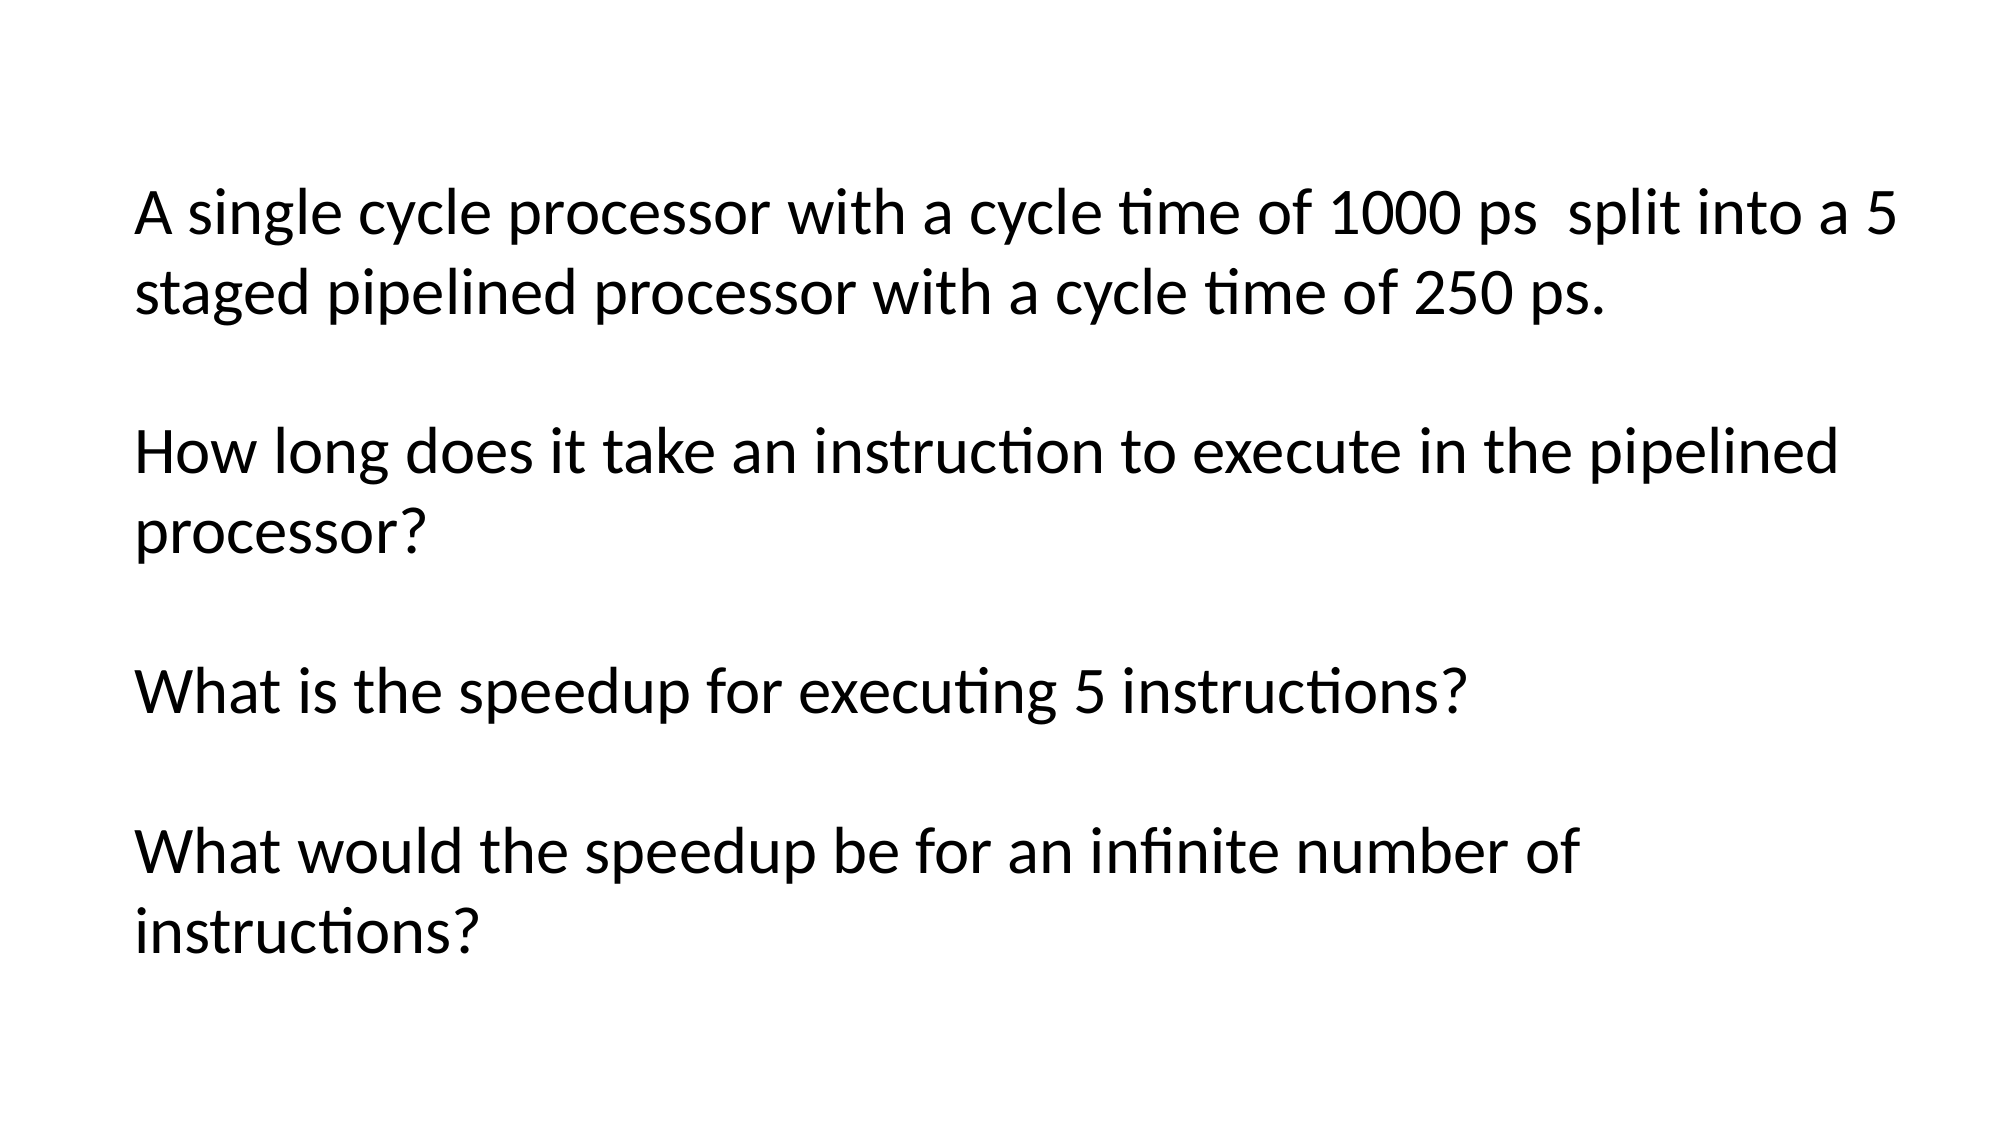

# Example Problem 1
A single cycle processor with a cycle time of 1000 ps  split into a 5 staged pipelined processor with a cycle time of 250 ps.

How long does it take an instruction to execute in the pipelined processor?

What is the speedup for executing 5 instructions?

What would the speedup be for an infinite number of instructions?